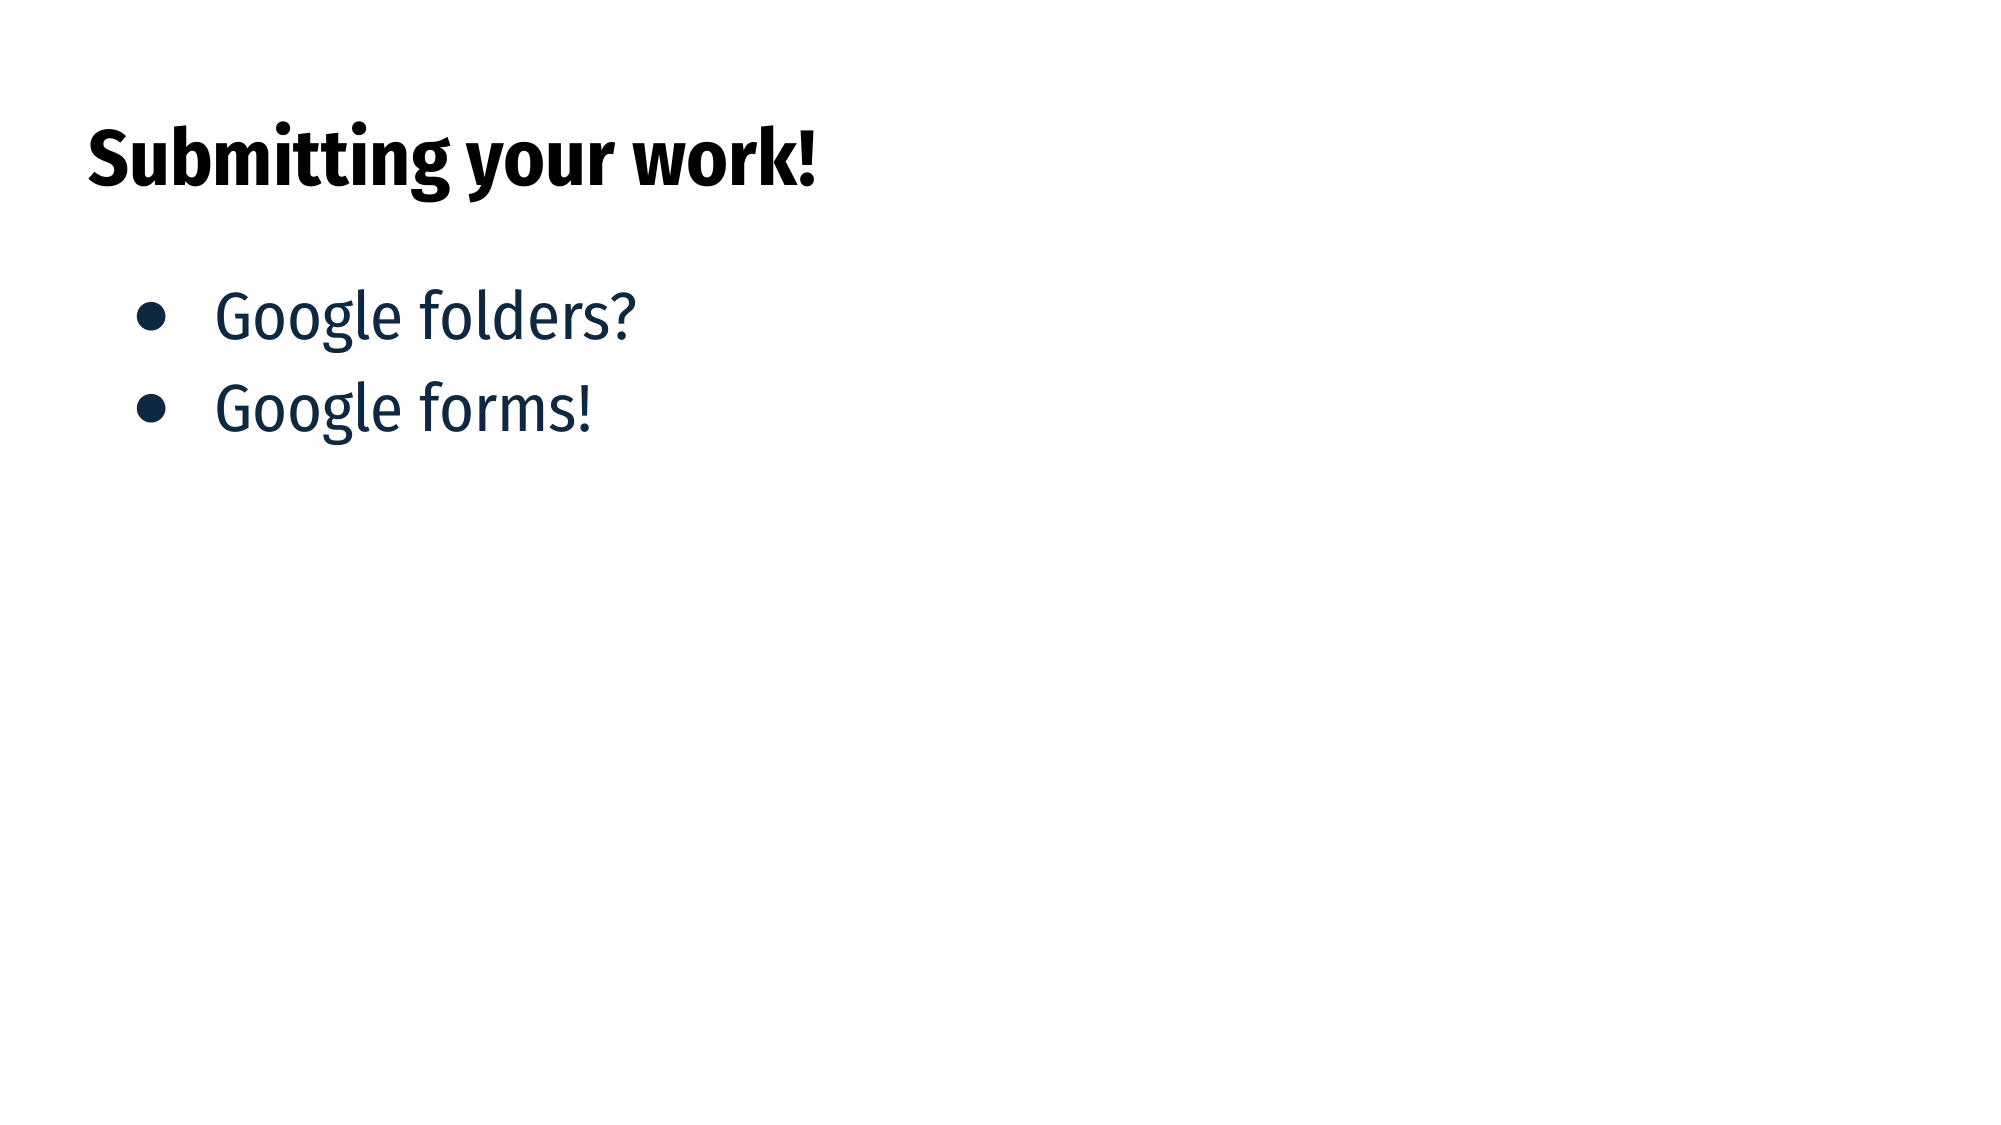

# Submitting your work!
Google folders?
Google forms!